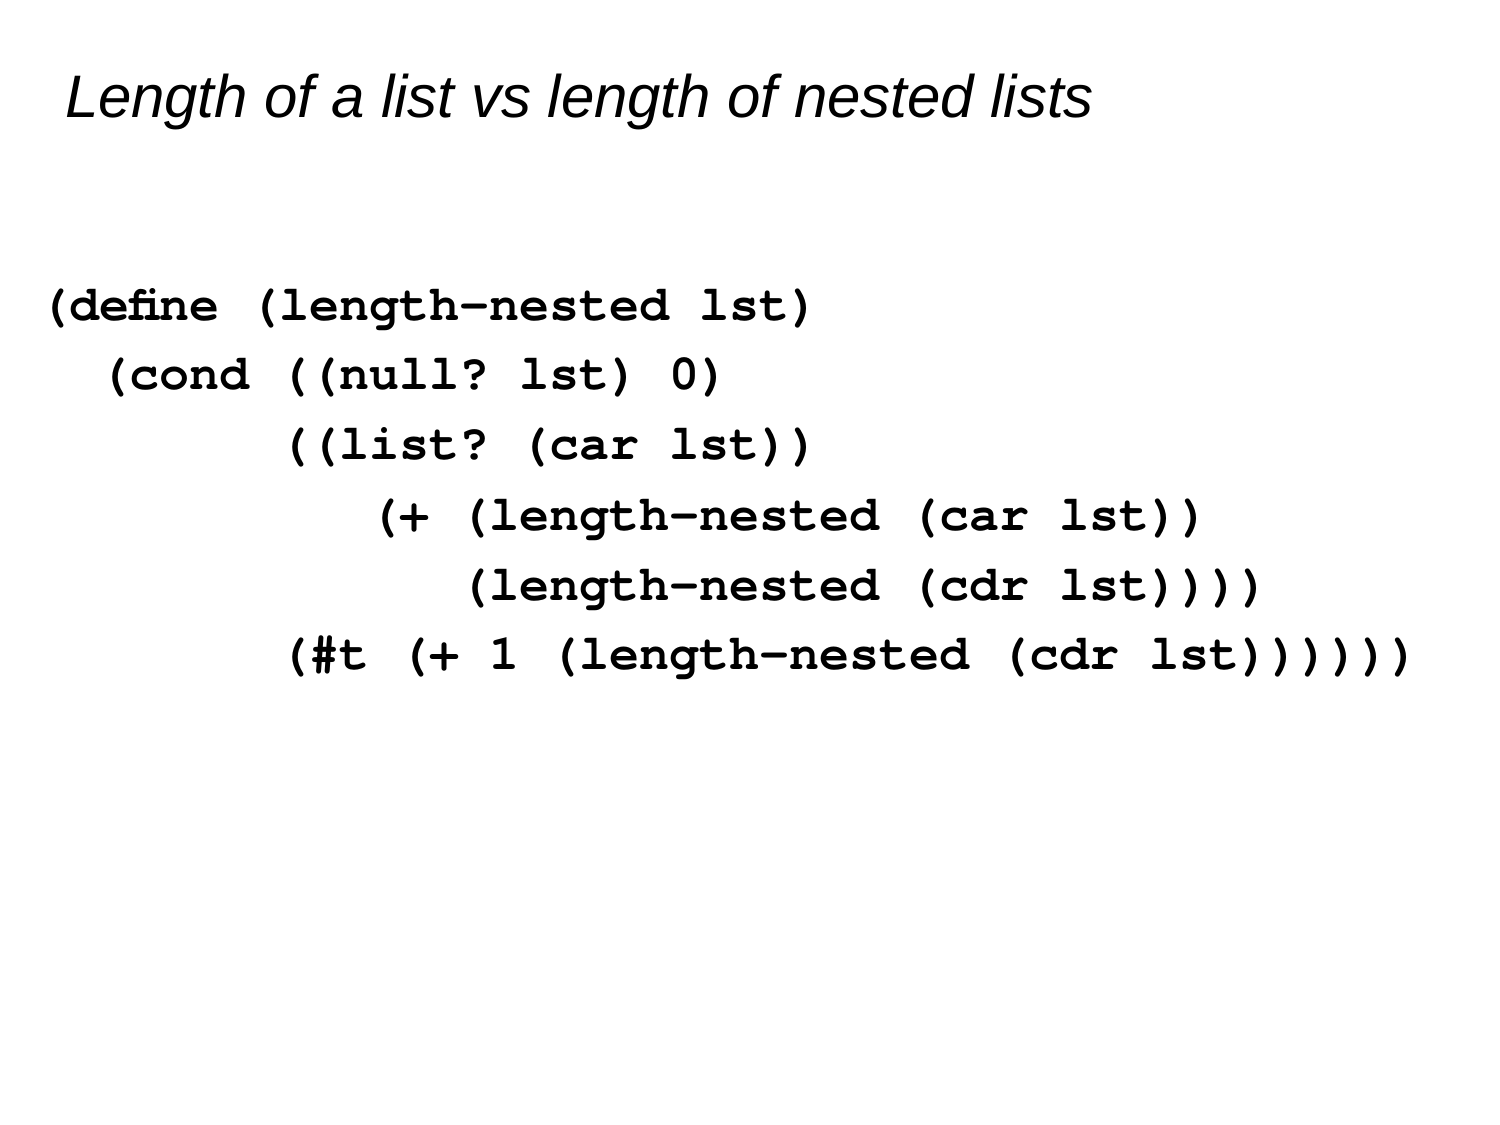

# Length of a list vs length of nested lists
(define (length-nested lst)
  (cond ((null? lst) 0)
        ((list? (car lst))
           (+ (length-nested (car lst))
              (length-nested (cdr lst))))
        (#t (+ 1 (length-nested (cdr lst))))))